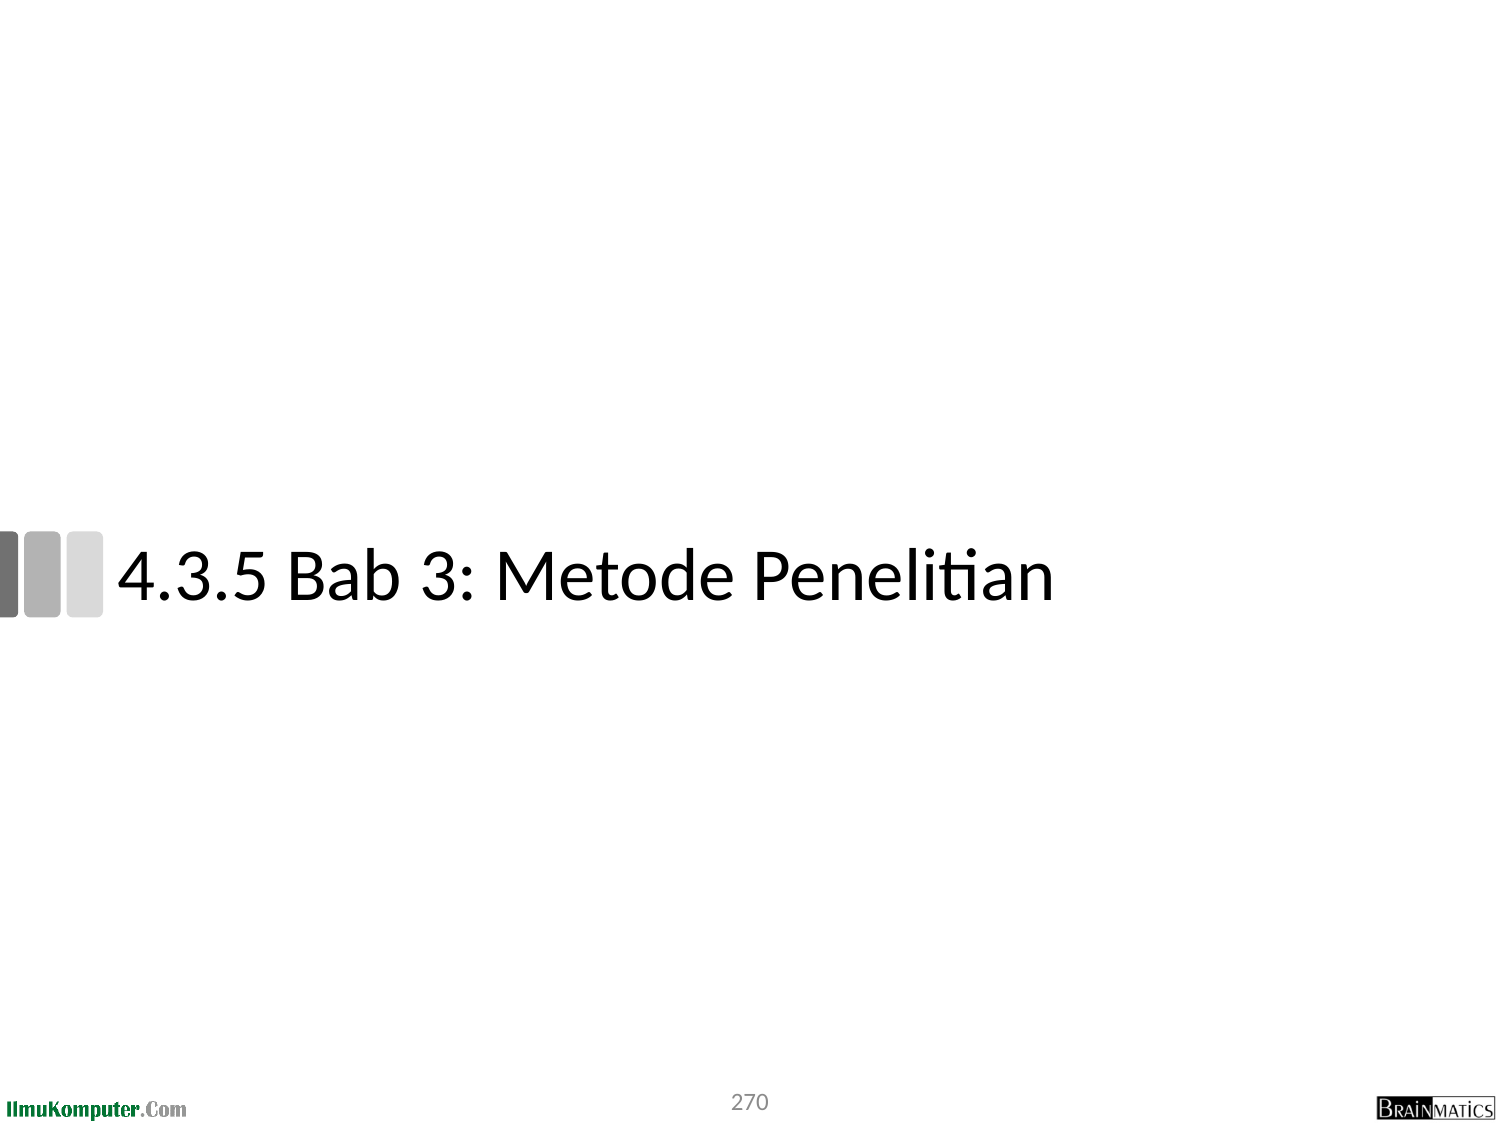

# 4.3.5 Bab 3: Metode Penelitian

270